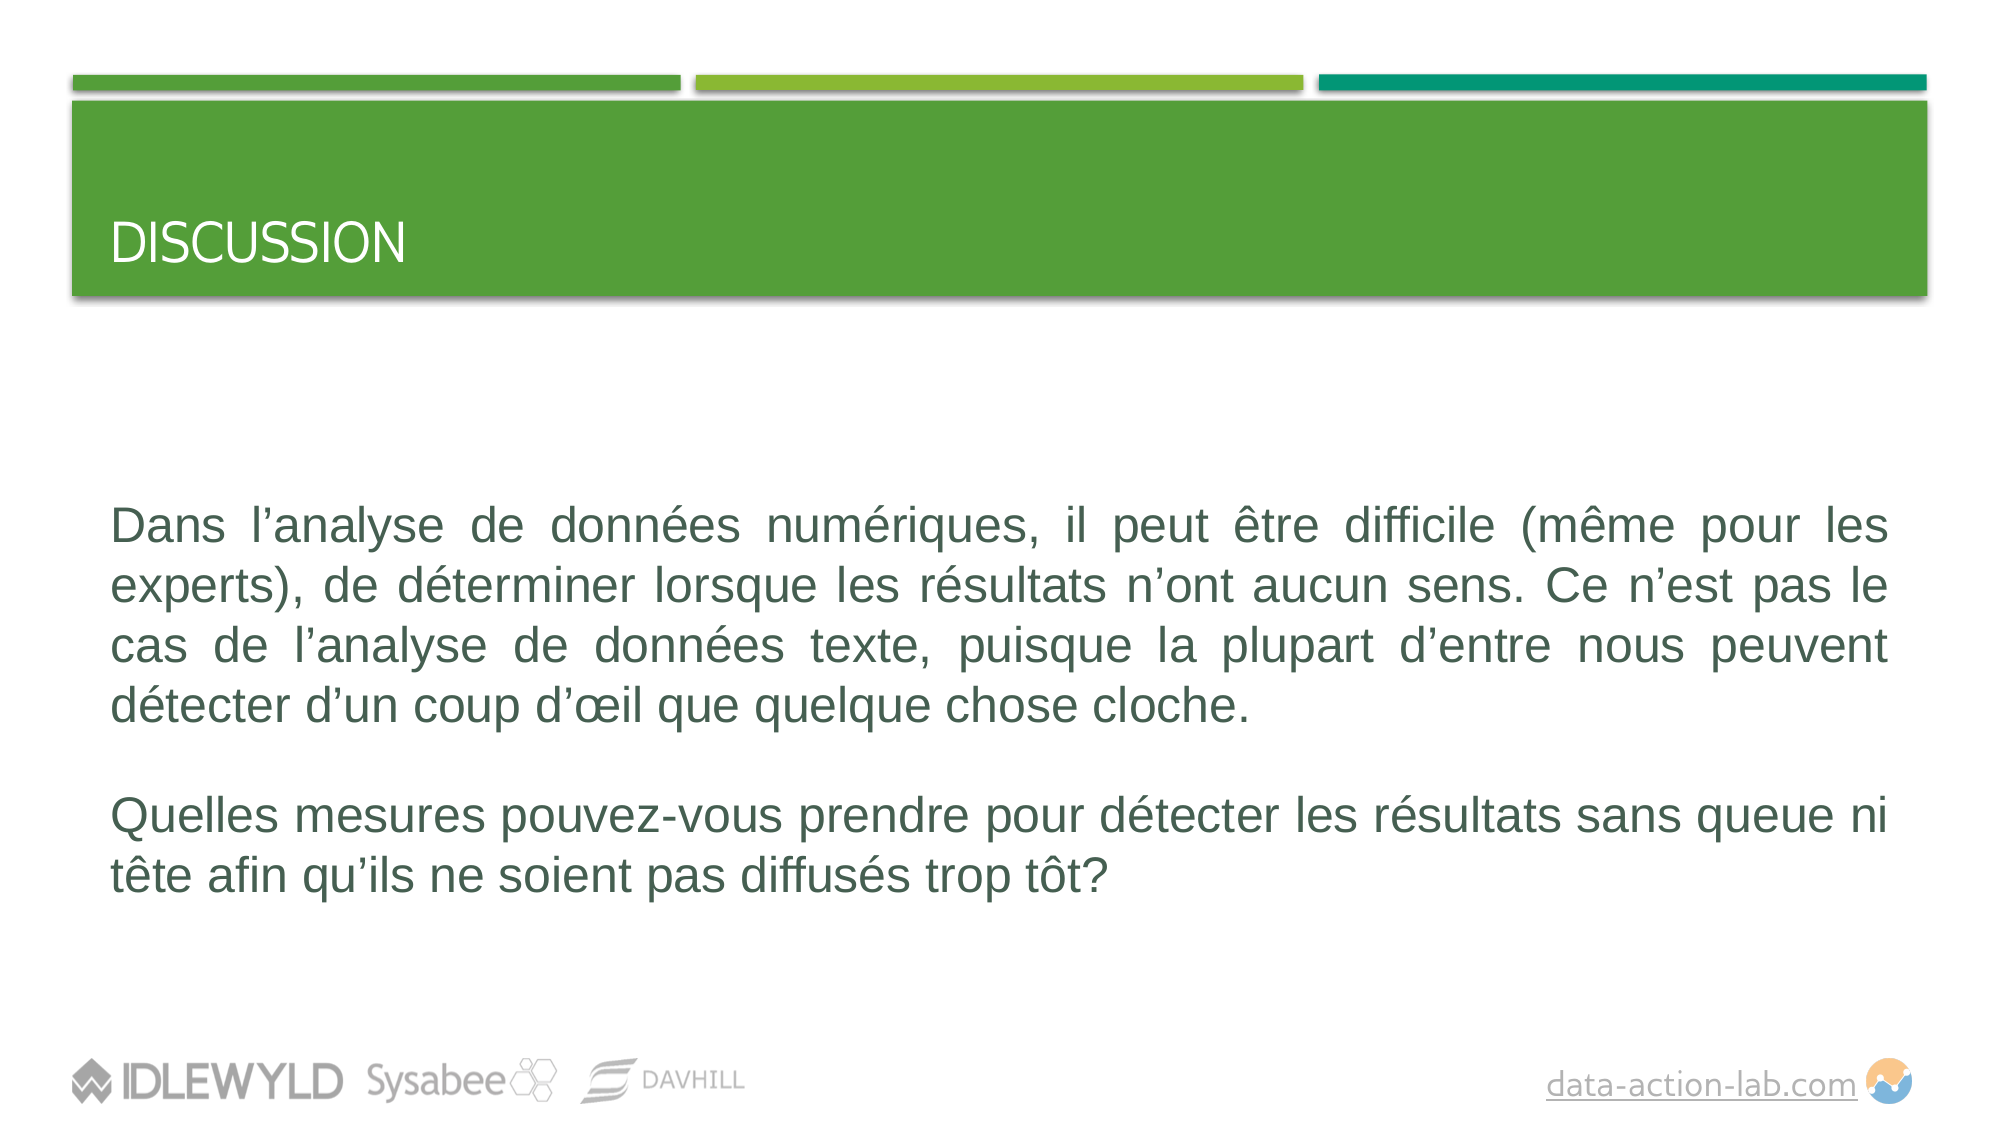

# DISCUSSION
Dans l’analyse de données numériques, il peut être difficile (même pour les experts), de déterminer lorsque les résultats n’ont aucun sens. Ce n’est pas le cas de l’analyse de données texte, puisque la plupart d’entre nous peuvent détecter d’un coup d’œil que quelque chose cloche.

Quelles mesures pouvez-vous prendre pour détecter les résultats sans queue ni tête afin qu’ils ne soient pas diffusés trop tôt?